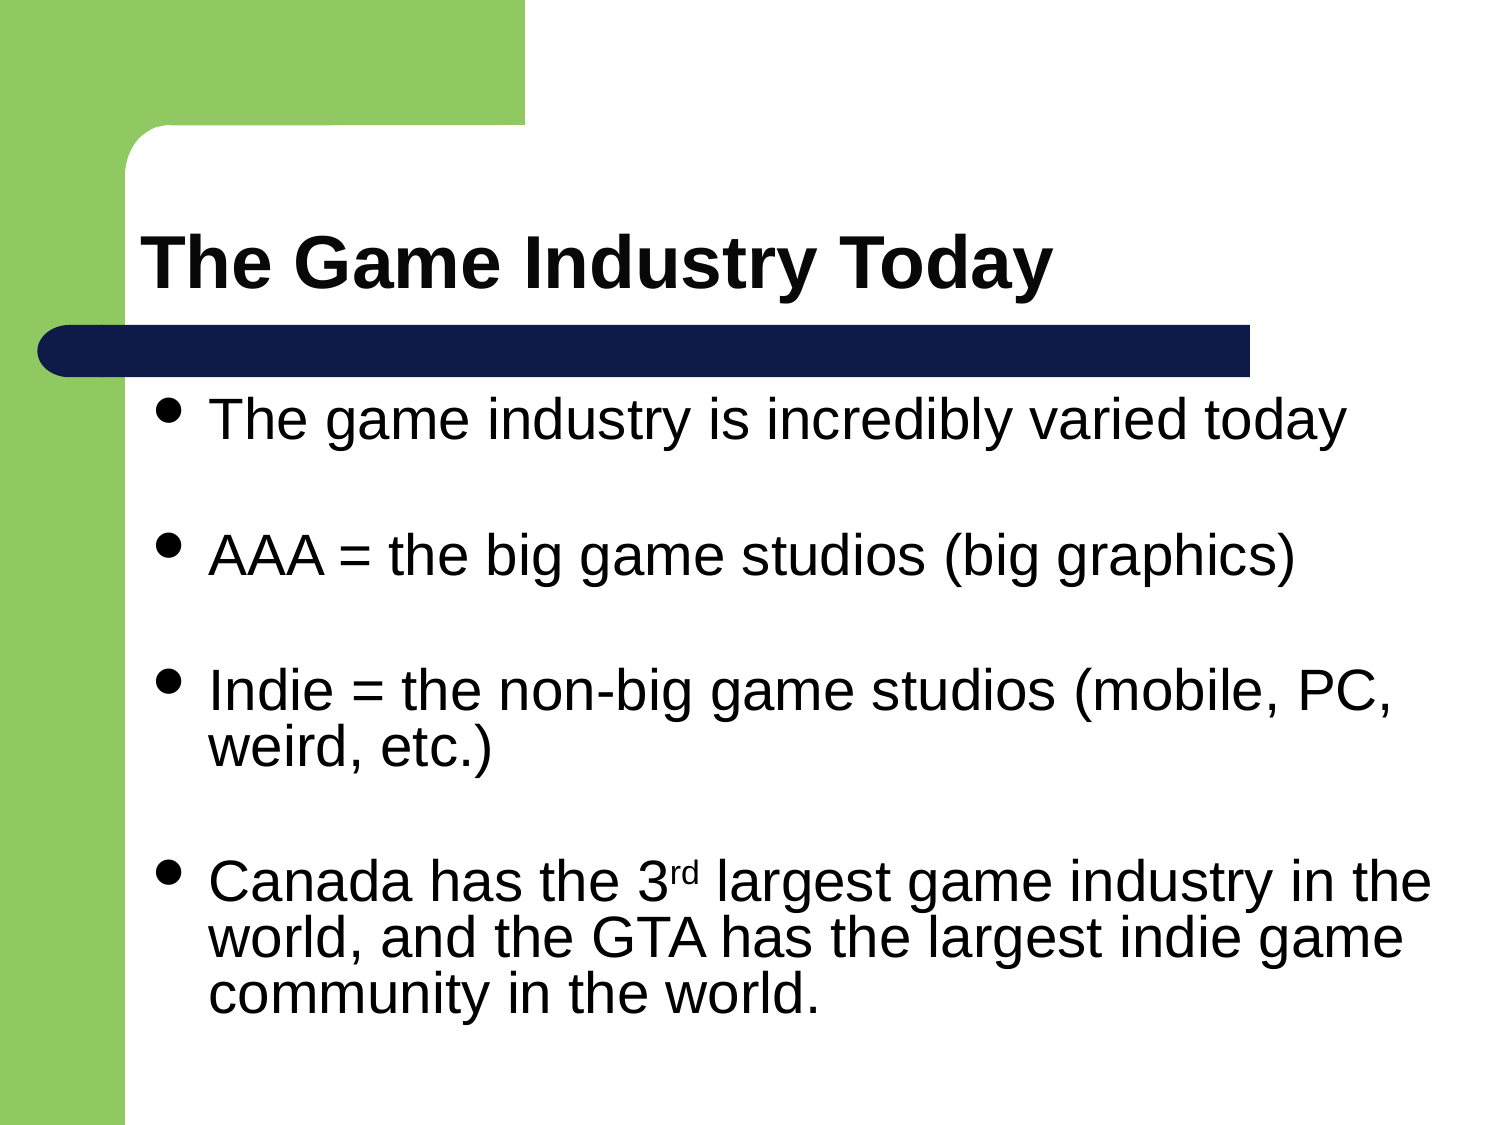

# The Game Industry Today
The game industry is incredibly varied today

AAA = the big game studios (big graphics)

Indie = the non-big game studios (mobile, PC, weird, etc.)

Canada has the 3rd largest game industry in the world, and the GTA has the largest indie game community in the world.